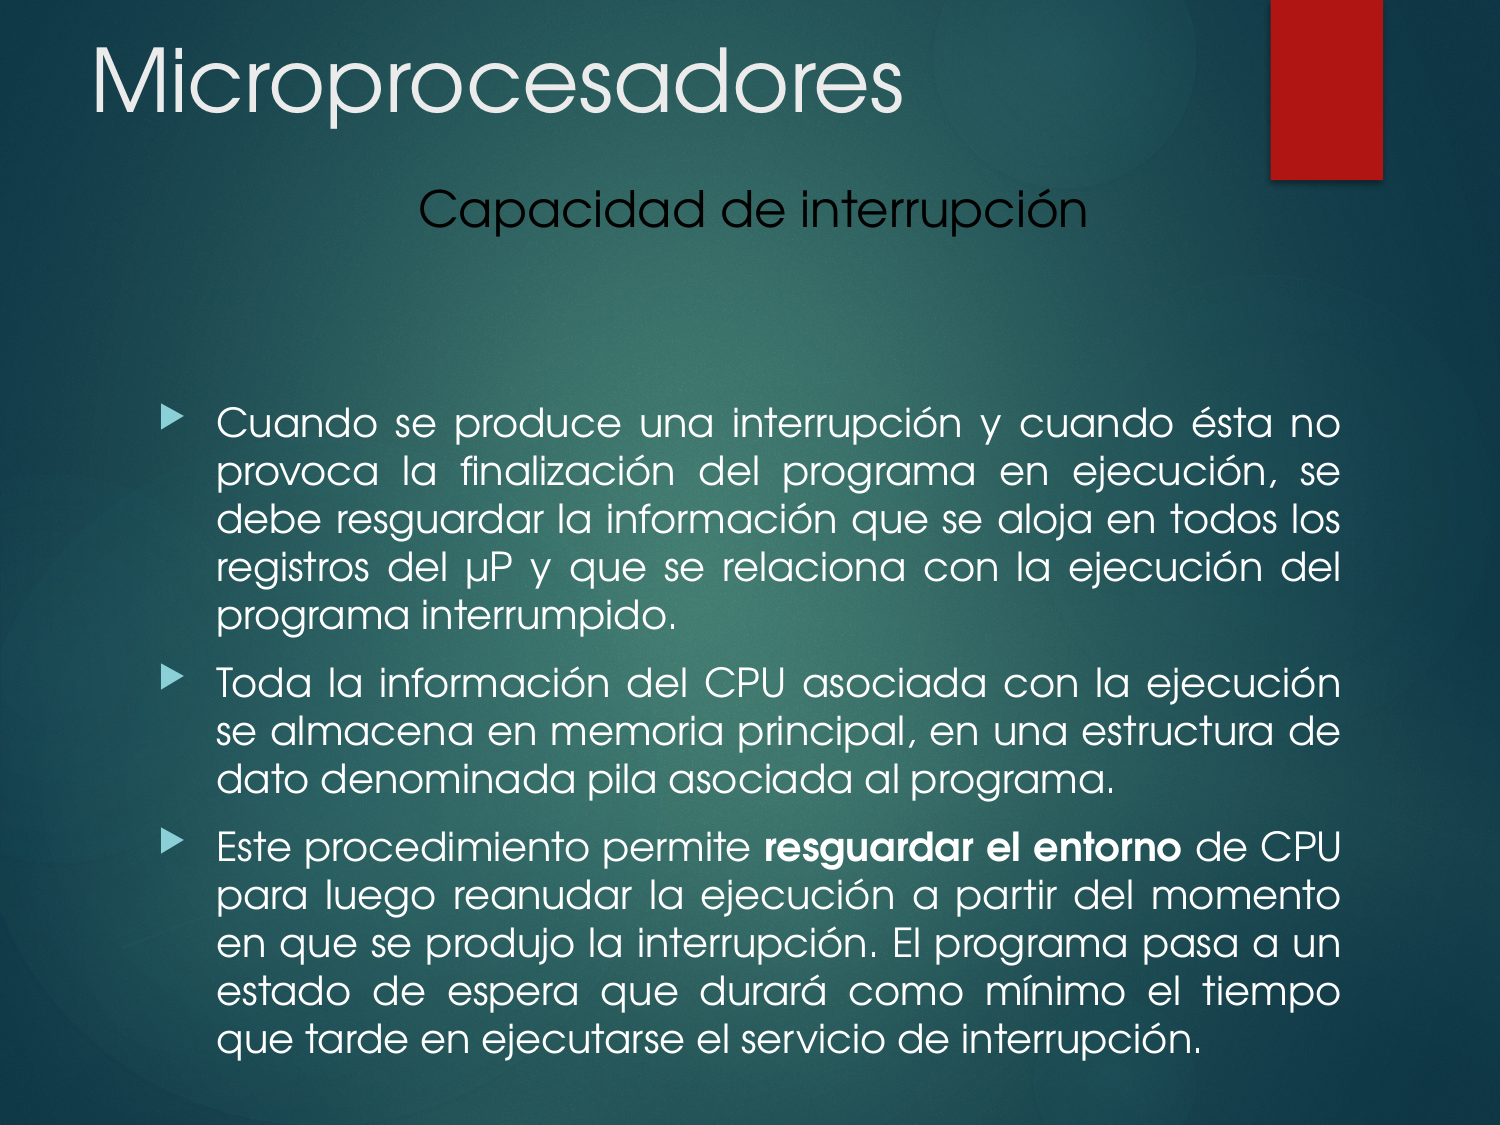

# Microprocesadores
Capacidad de interrupción
Cuando se produce una interrupción y cuando ésta no provoca la finalización del programa en ejecución, se debe resguardar la información que se aloja en todos los registros del μP y que se relaciona con la ejecución del programa interrumpido.
Toda la información del CPU asociada con la ejecución se almacena en memoria principal, en una estructura de dato denominada pila asociada al programa.
Este procedimiento permite resguardar el entorno de CPU para luego reanudar la ejecución a partir del momento en que se produjo la interrupción. El programa pasa a un estado de espera que durará como mínimo el tiempo que tarde en ejecutarse el servicio de interrupción.